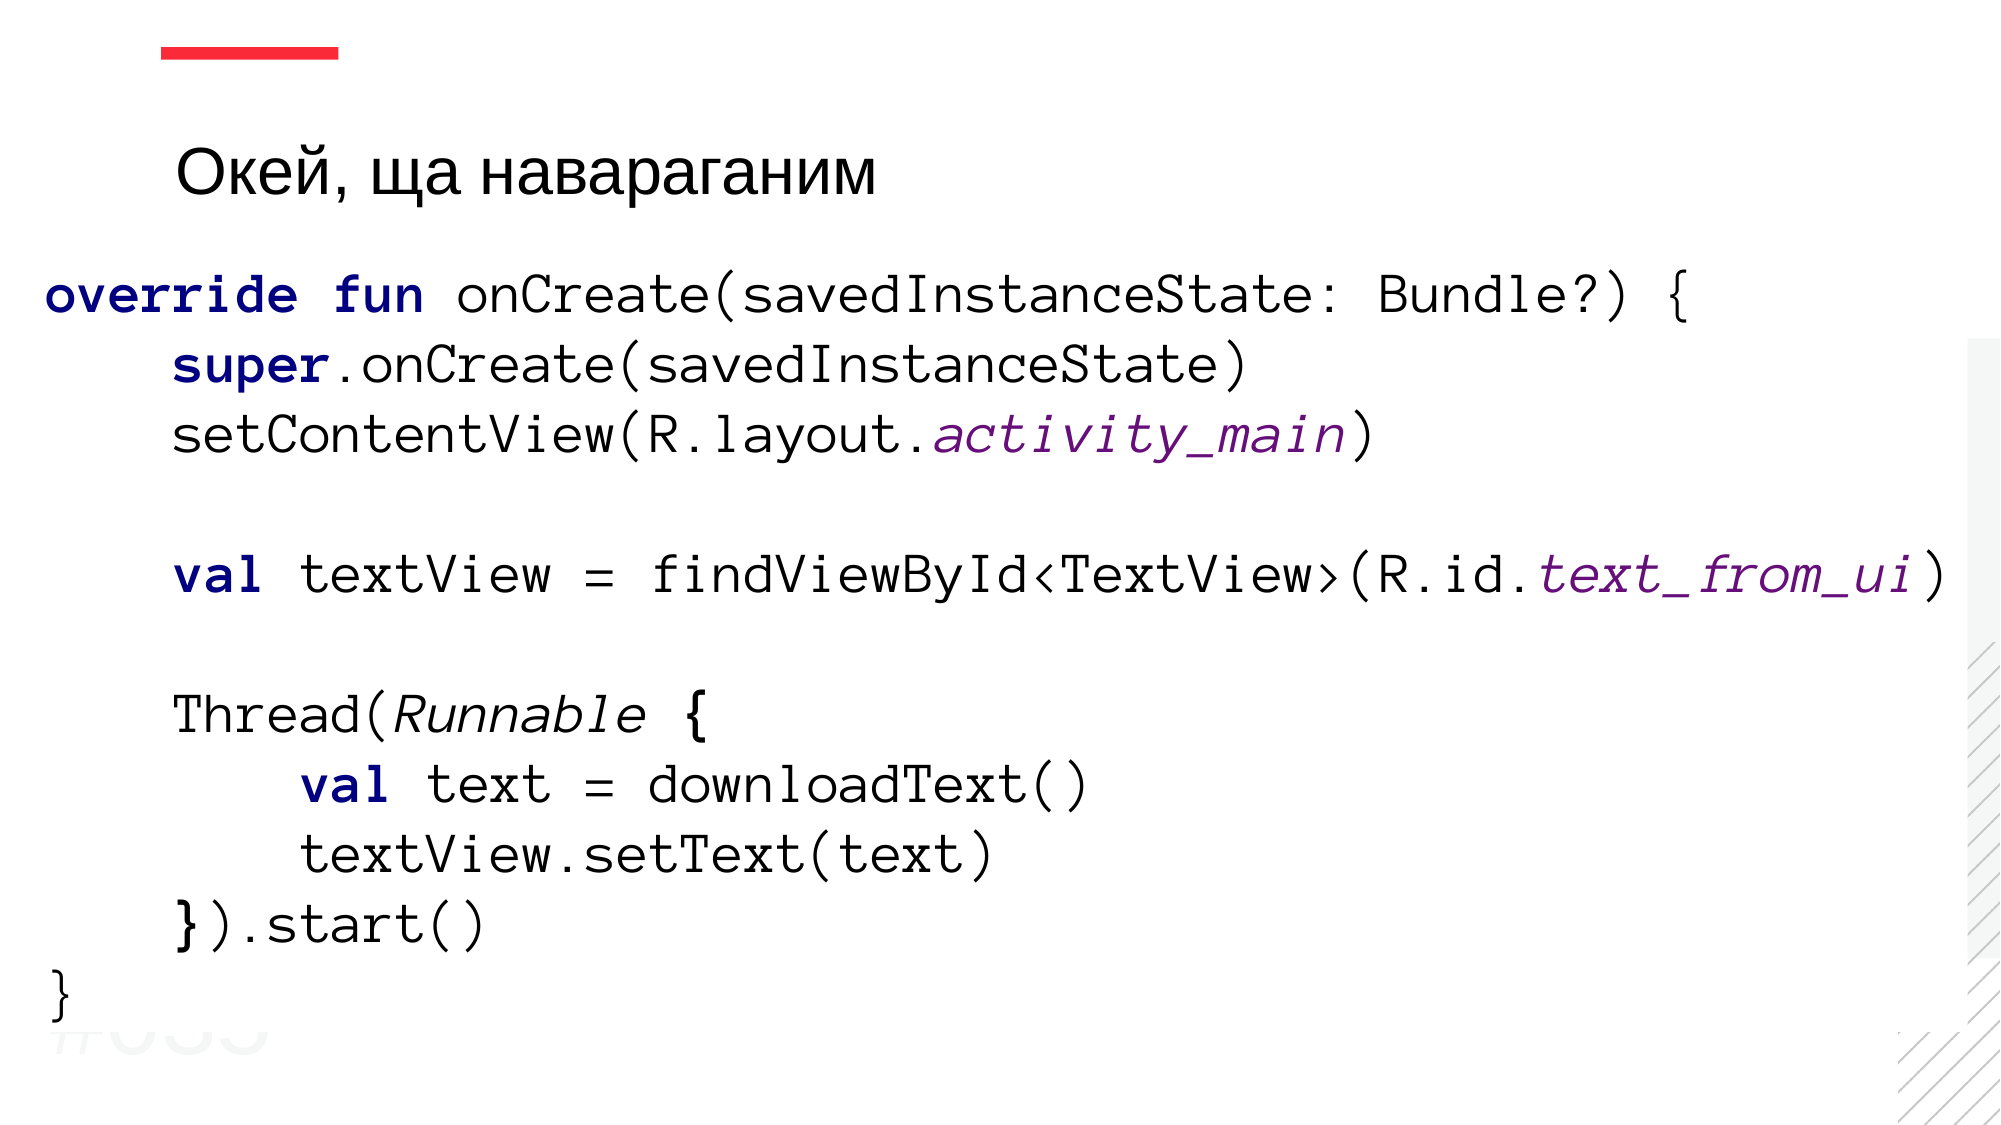

Окей, ща навараганим
override fun onCreate(savedInstanceState: Bundle?) {
    super.onCreate(savedInstanceState)
    setContentView(R.layout.activity_main)
    val textView = findViewById<TextView>(R.id.text_from_ui)
    Thread(Runnable {
        val text = downloadText()
        textView.setText(text)
    }).start()
}
#035